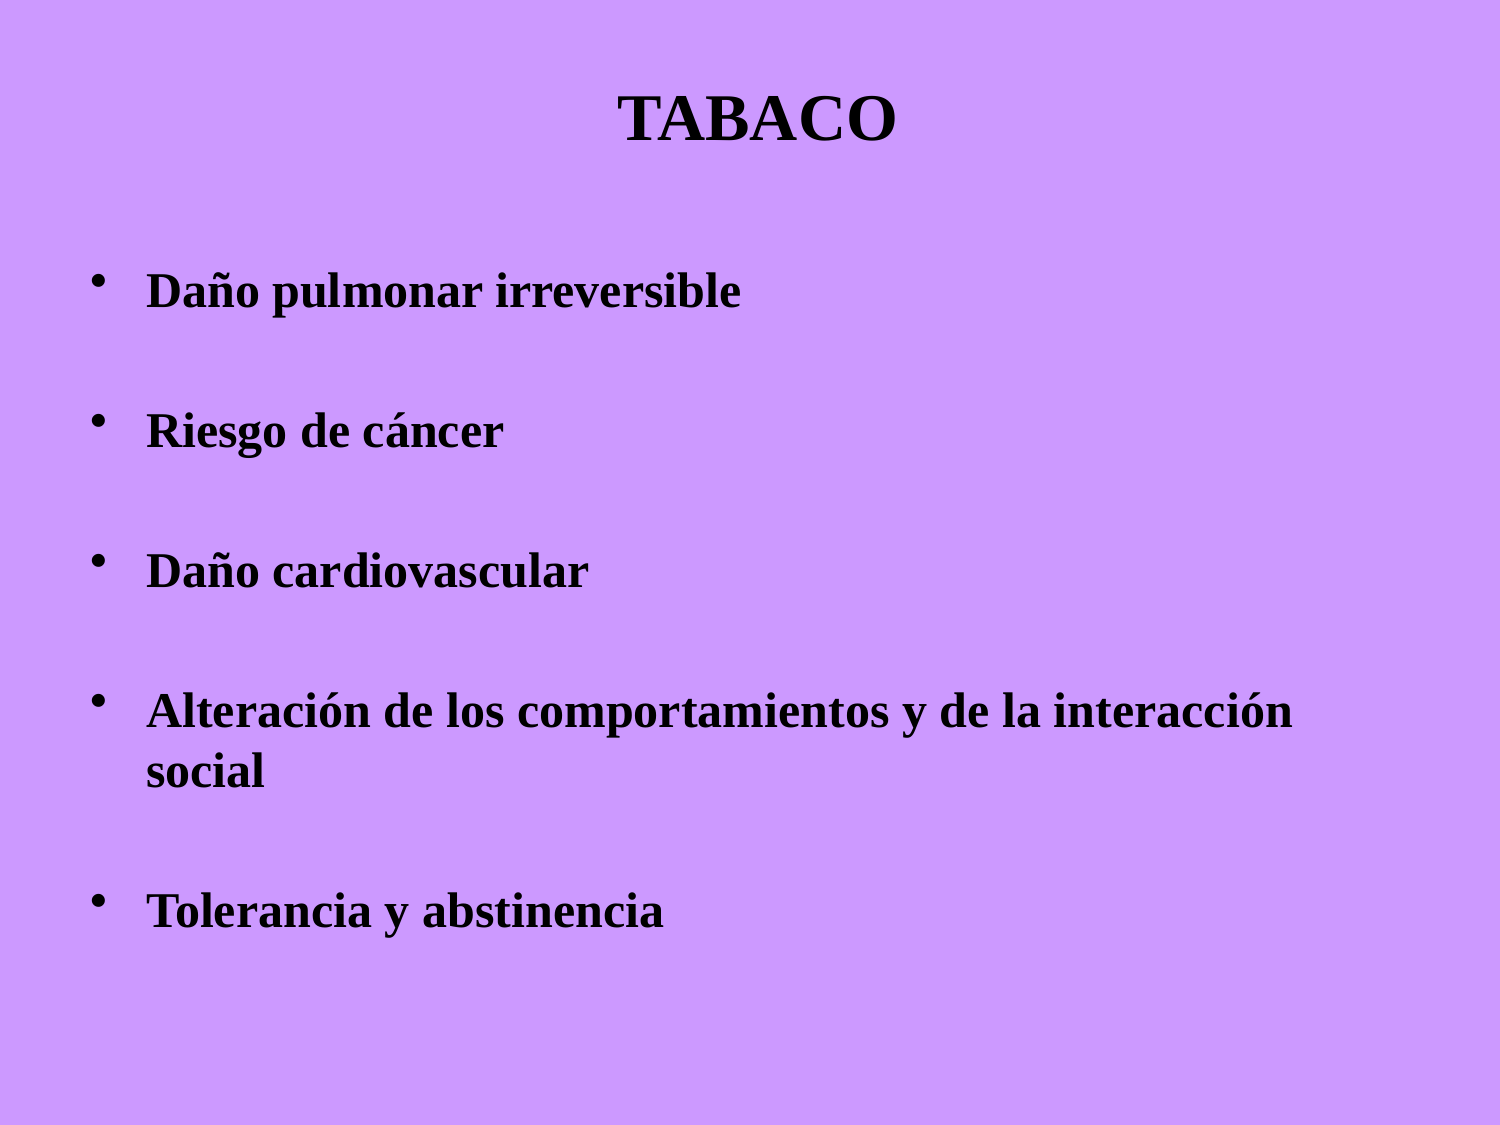

TABACO

Daño pulmonar irreversible

Riesgo de cáncer

Daño cardiovascular

Alteración de los comportamientos y de la interacción social

Tolerancia y abstinencia